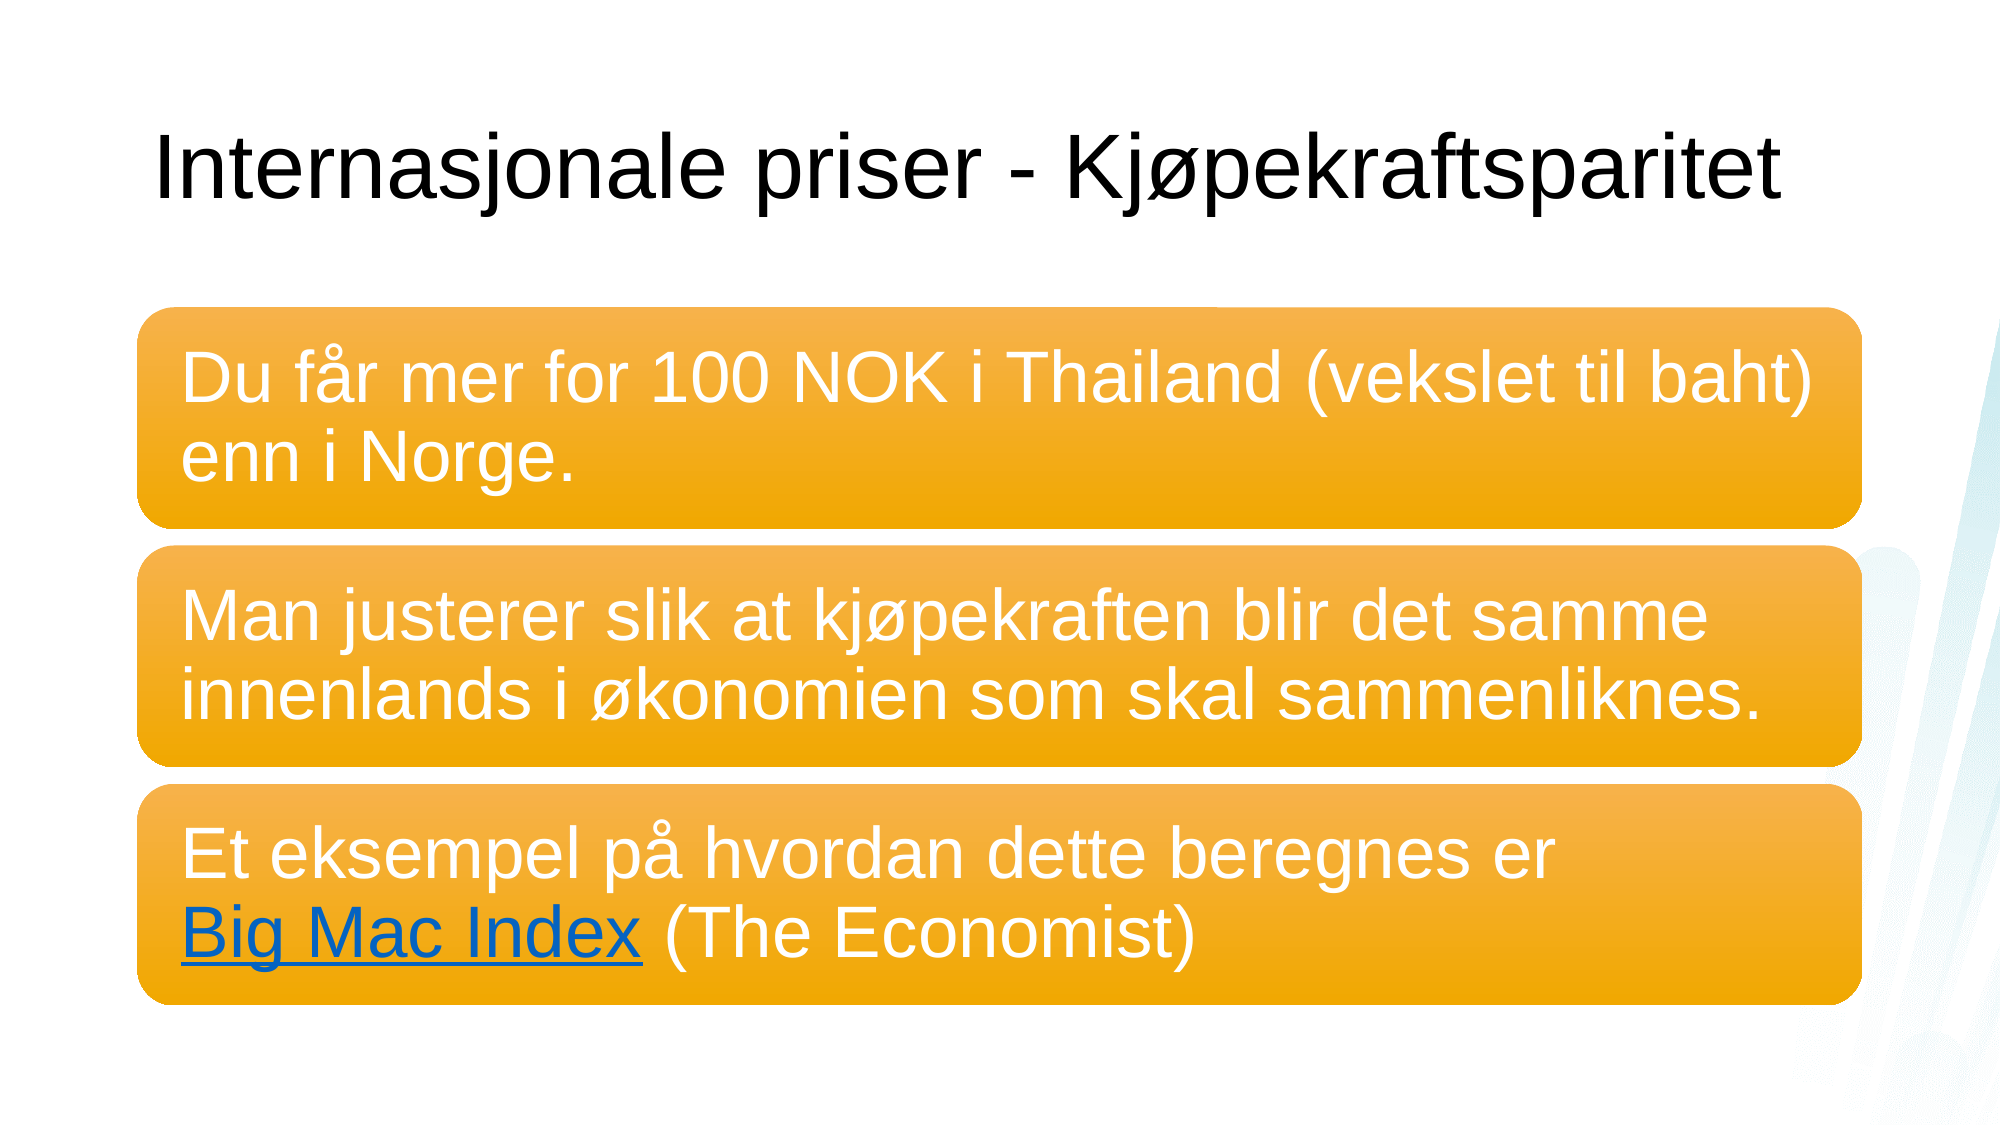

# Internasjonale priser - Kjøpekraftsparitet
Du får mer for 100 NOK i Thailand (vekslet til baht) enn i Norge.
Man justerer slik at kjøpekraften blir det samme innenlands i økonomien som skal sammenliknes.
Et eksempel på hvordan dette beregnes er Big Mac Index (The Economist)